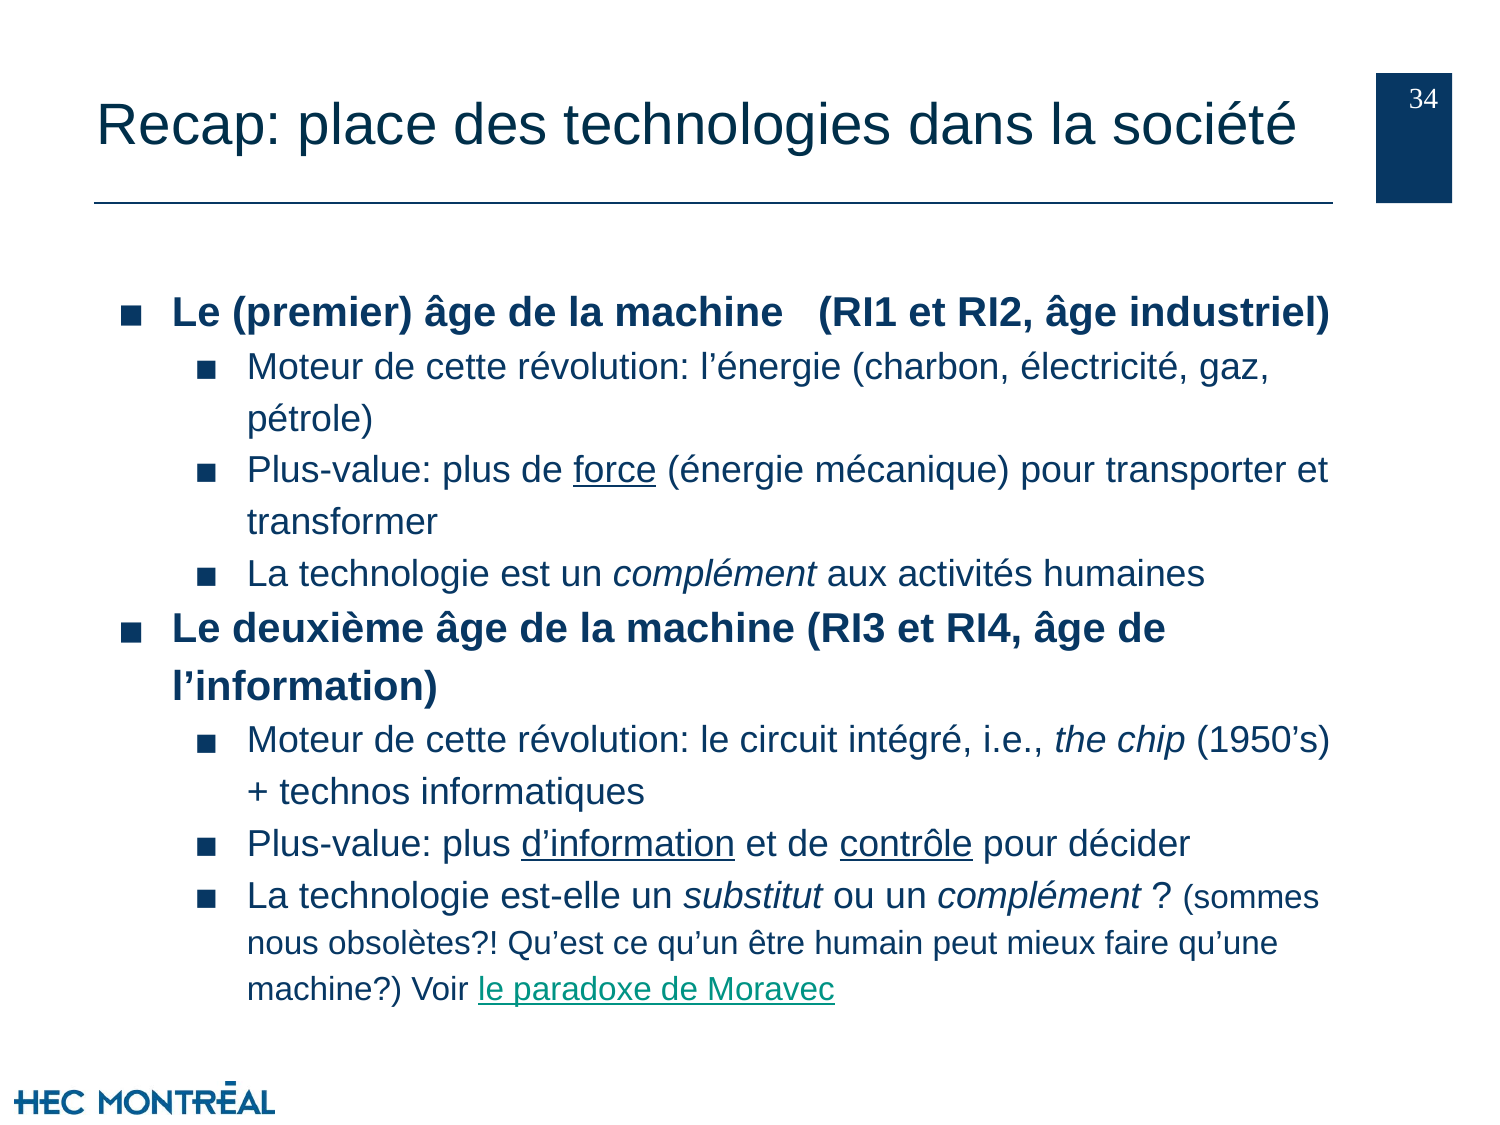

34
# Recap: place des technologies dans la société
Le (premier) âge de la machine   (RI1 et RI2, âge industriel)
Moteur de cette révolution: l’énergie (charbon, électricité, gaz, pétrole)
Plus-value: plus de force (énergie mécanique) pour transporter et transformer
La technologie est un complément aux activités humaines
Le deuxième âge de la machine (RI3 et RI4, âge de l’information)
Moteur de cette révolution: le circuit intégré, i.e., the chip (1950’s) + technos informatiques
Plus-value: plus d’information et de contrôle pour décider
La technologie est-elle un substitut ou un complément ? (sommes nous obsolètes?! Qu’est ce qu’un être humain peut mieux faire qu’une machine?) Voir le paradoxe de Moravec